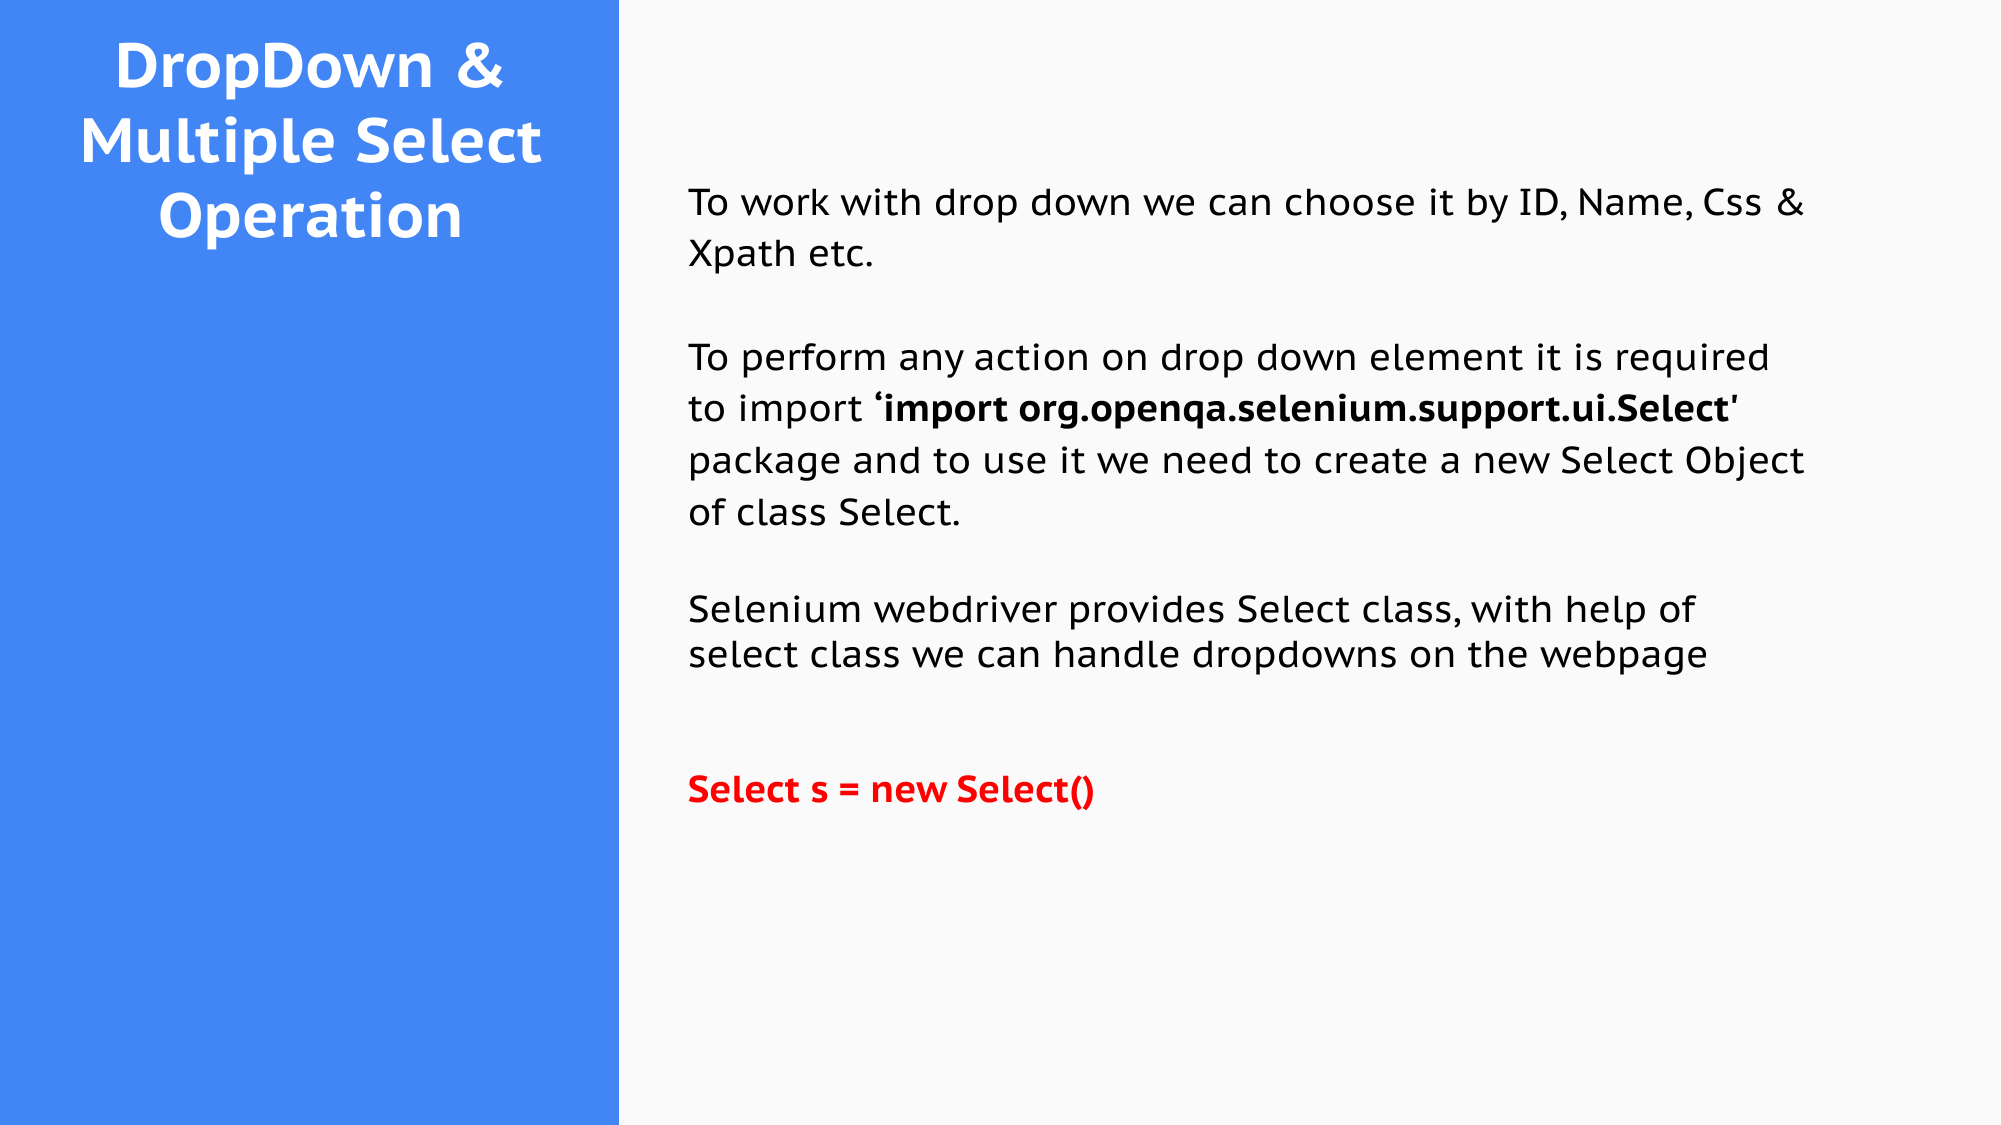

# DropDown & Multiple Select Operation
To work with drop down we can choose it by ID, Name, Css & Xpath etc.

To perform any action on drop down element it is required to import ‘import org.openqa.selenium.support.ui.Select' package and to use it we need to create a new Select Object of class Select.

Selenium webdriver provides Select class, with help of select class we can handle dropdowns on the webpage

Select s = new Select()